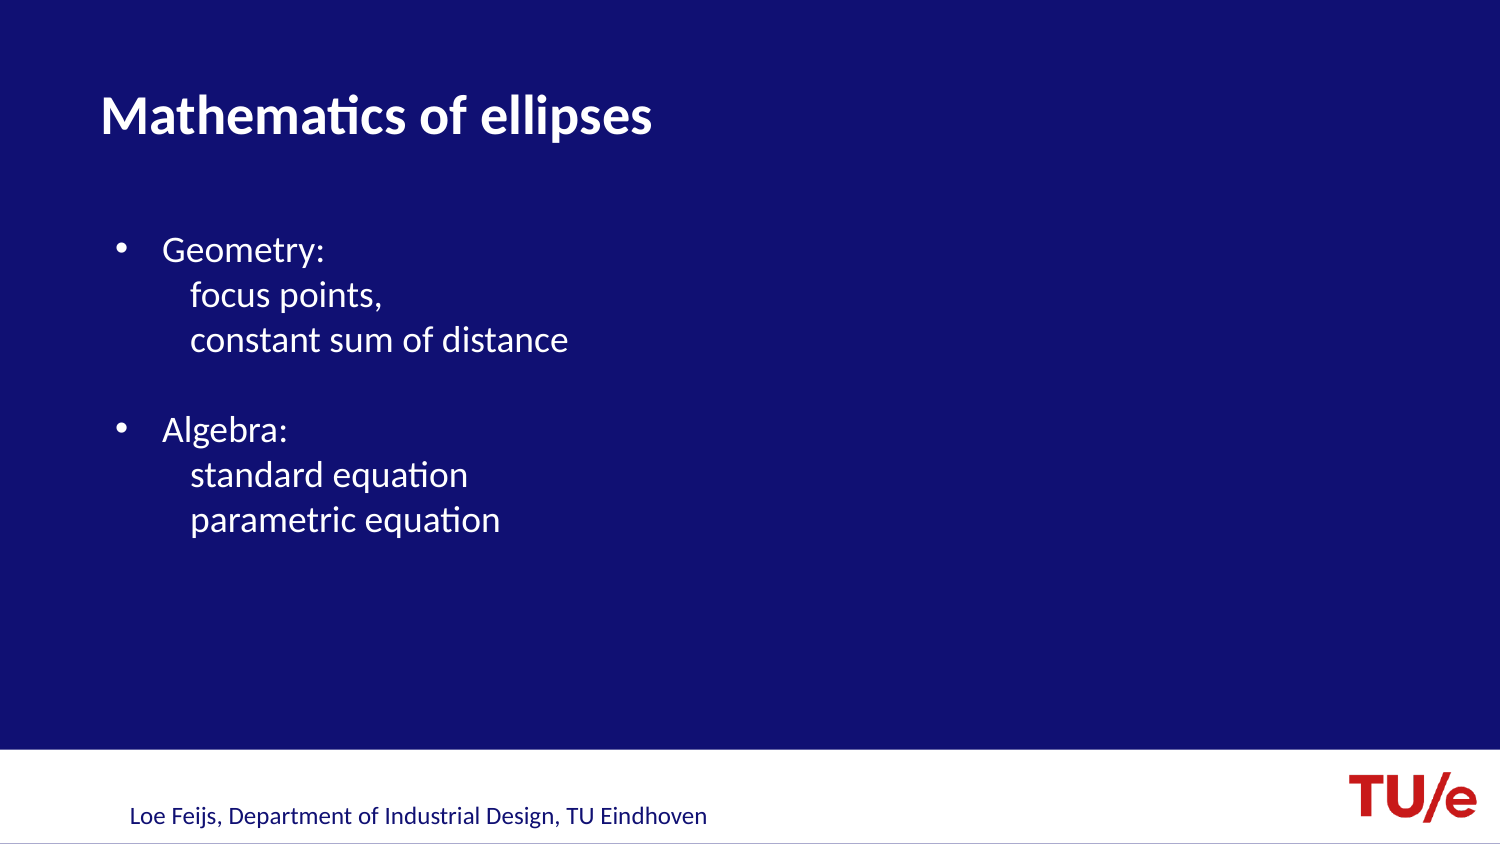

# Mathematics of ellipses
Geometry:
focus points,
constant sum of distance

Algebra:
standard equation
parametric equation
Loe Feijs, Department of Industrial Design, TU Eindhoven